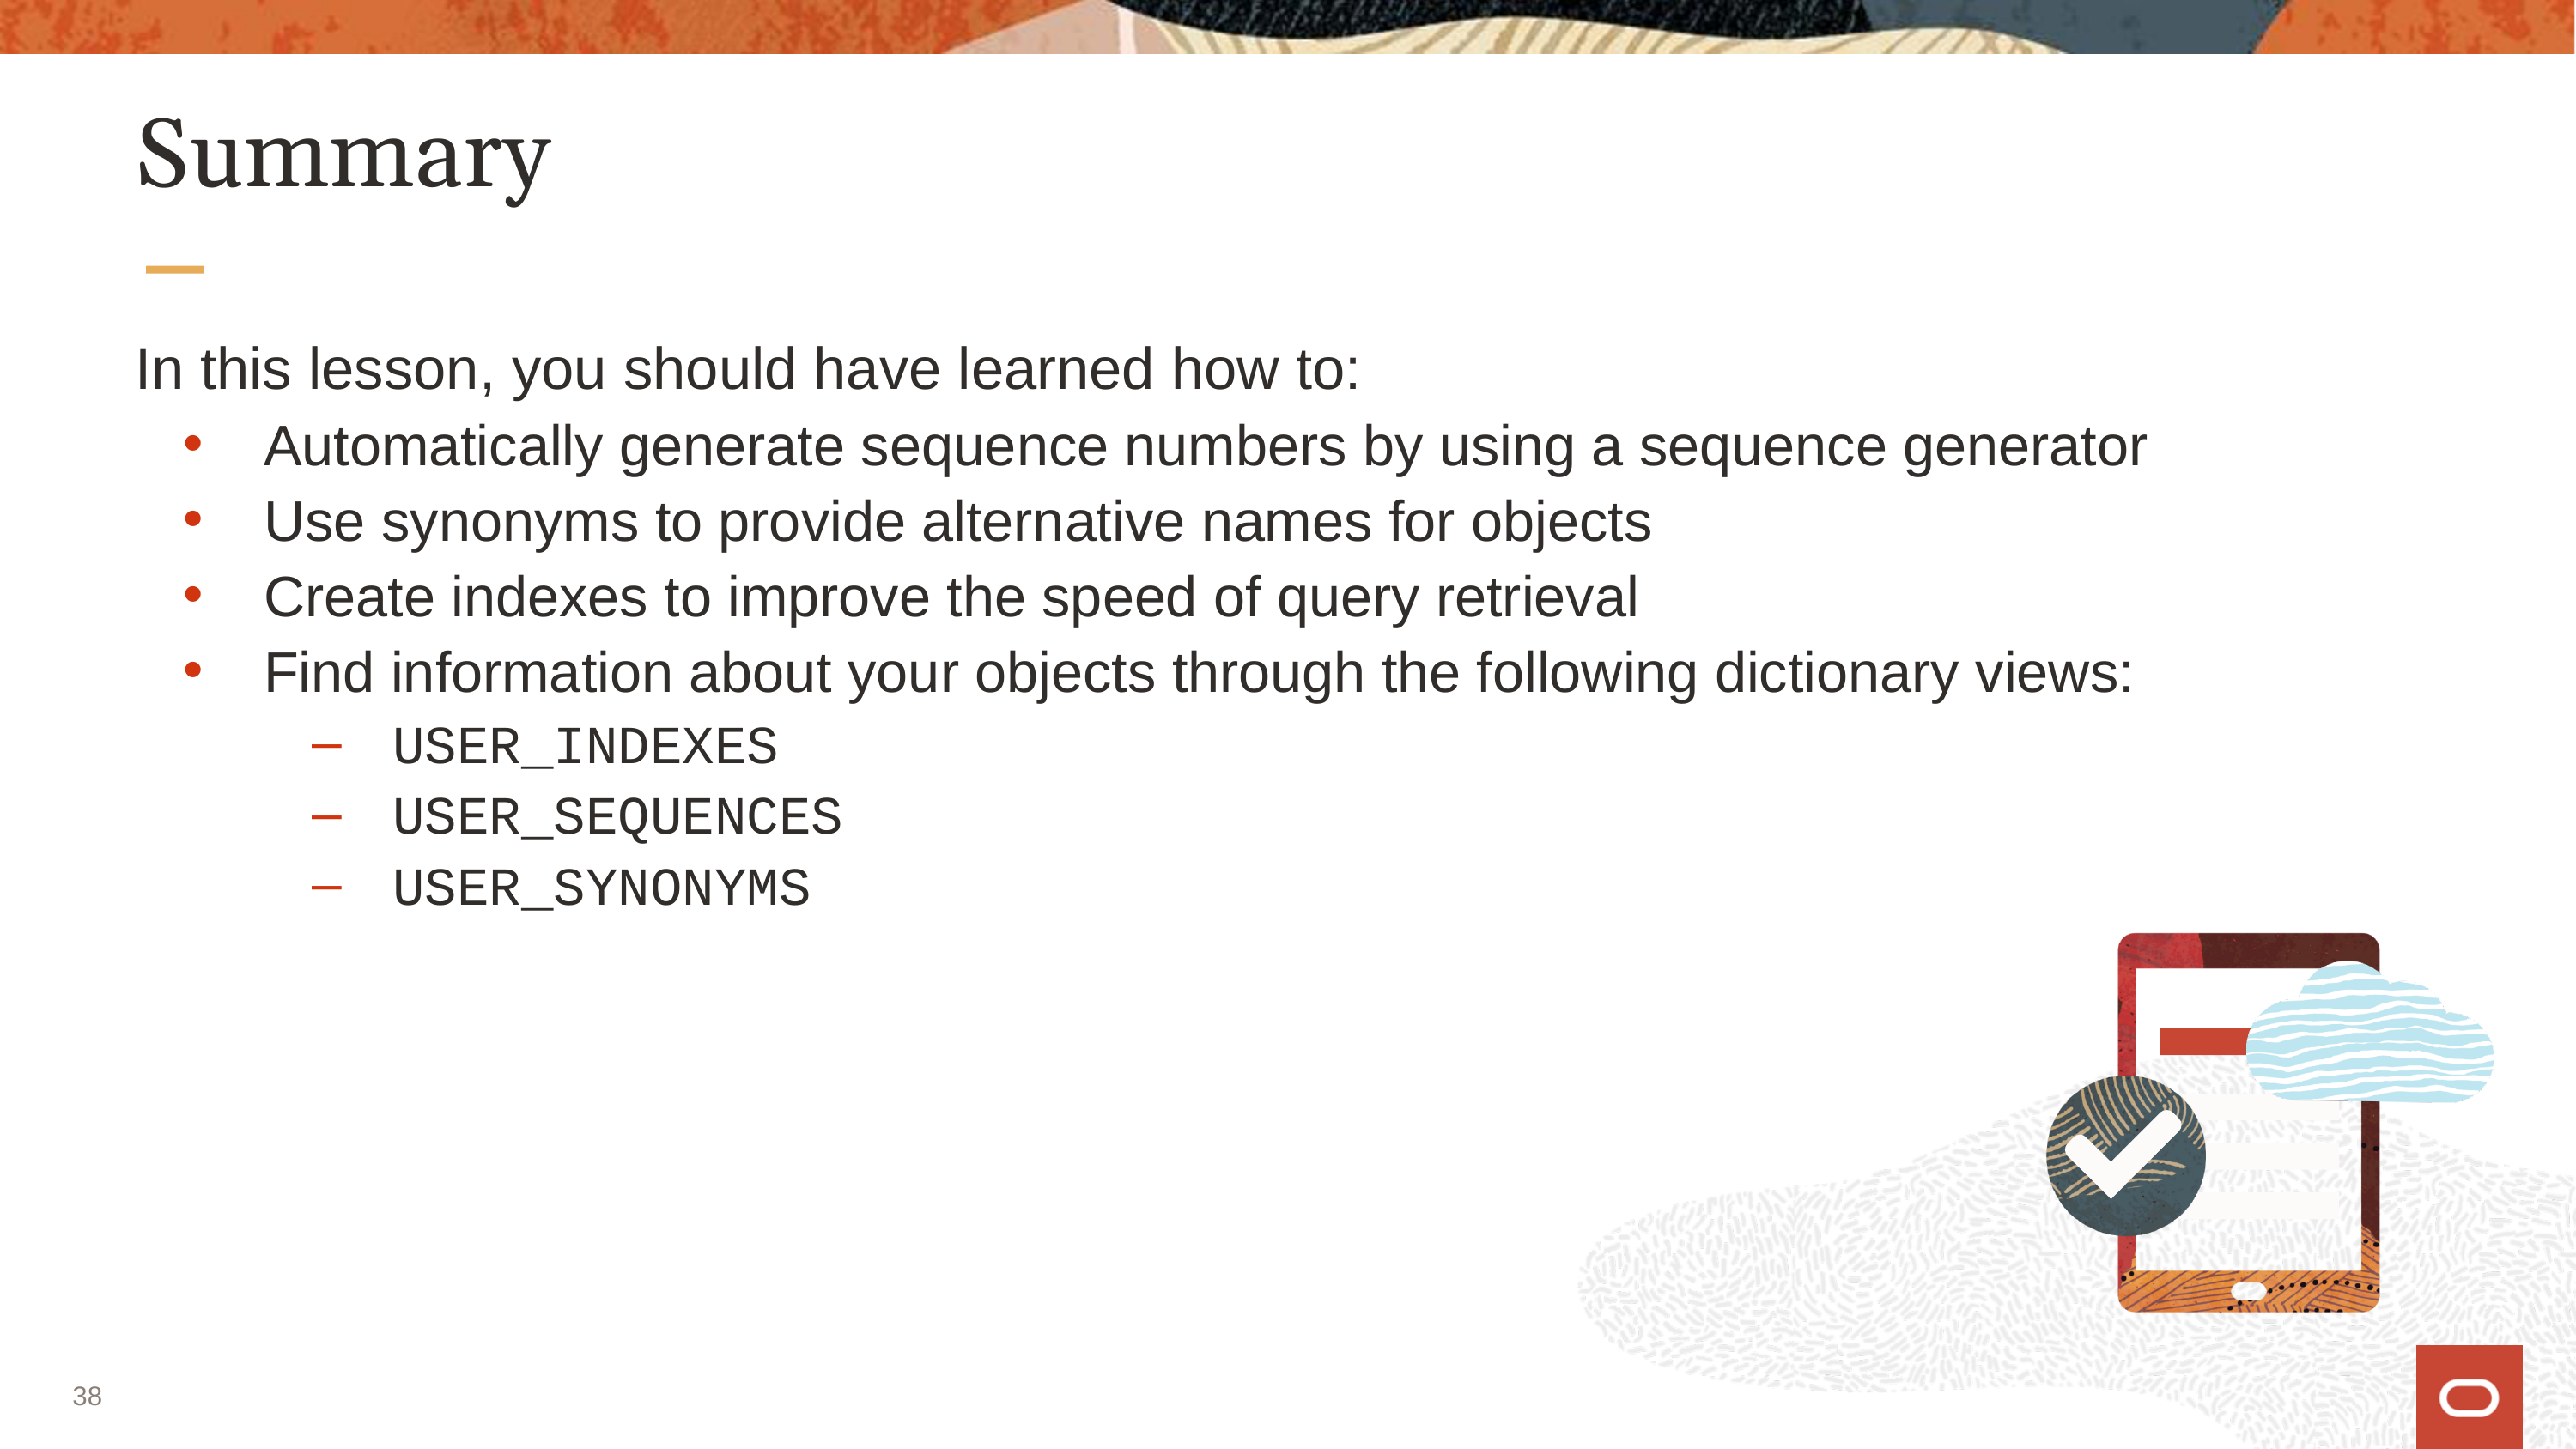

# Summary
In this lesson, you should have learned how to:
Automatically generate sequence numbers by using a sequence generator
Use synonyms to provide alternative names for objects
Create indexes to improve the speed of query retrieval
Find information about your objects through the following dictionary views:
USER_INDEXES
USER_SEQUENCES
USER_SYNONYMS